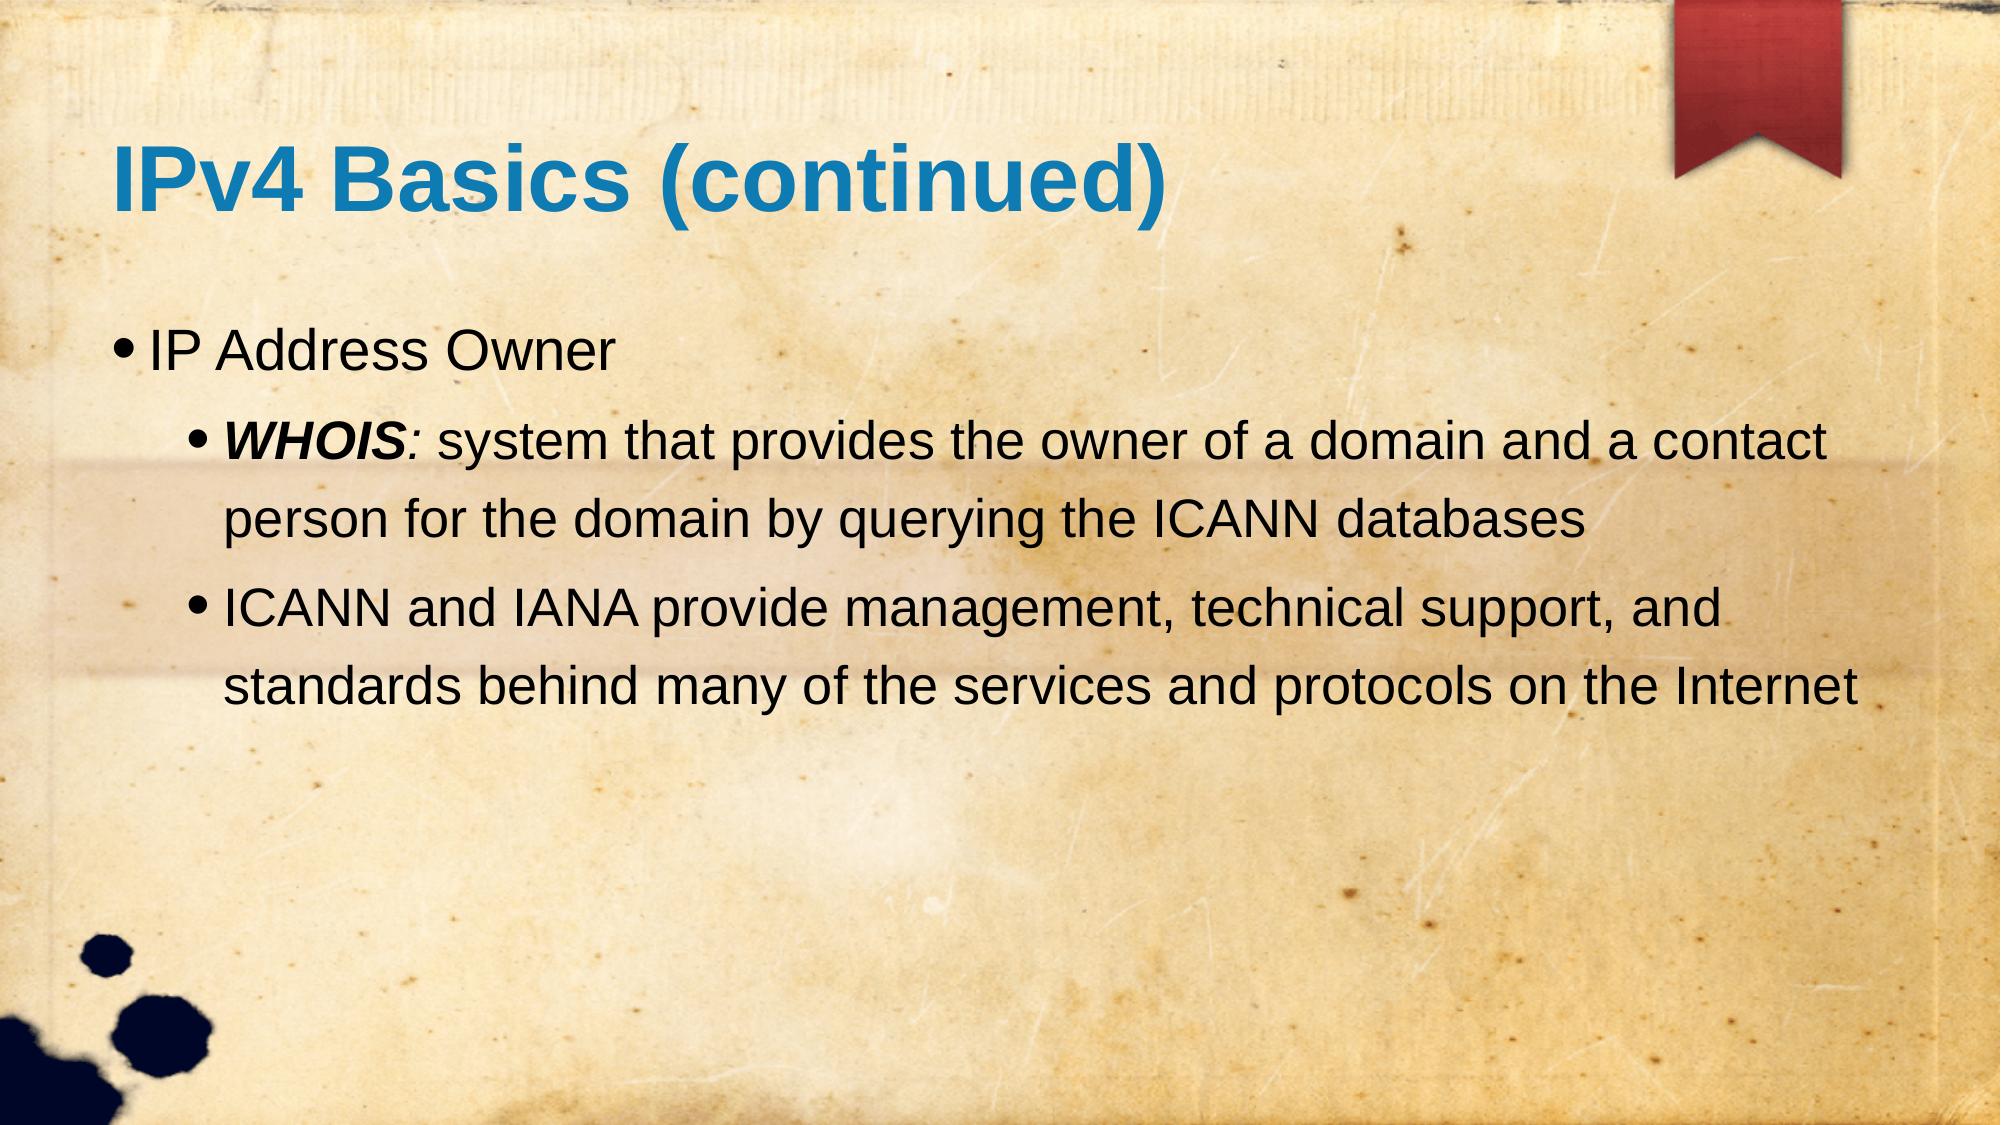

IPv4 Basics (continued)
IP Address Owner
WHOIS: system that provides the owner of a domain and a contact person for the domain by querying the ICANN databases
ICANN and IANA provide management, technical support, and standards behind many of the services and protocols on the Internet